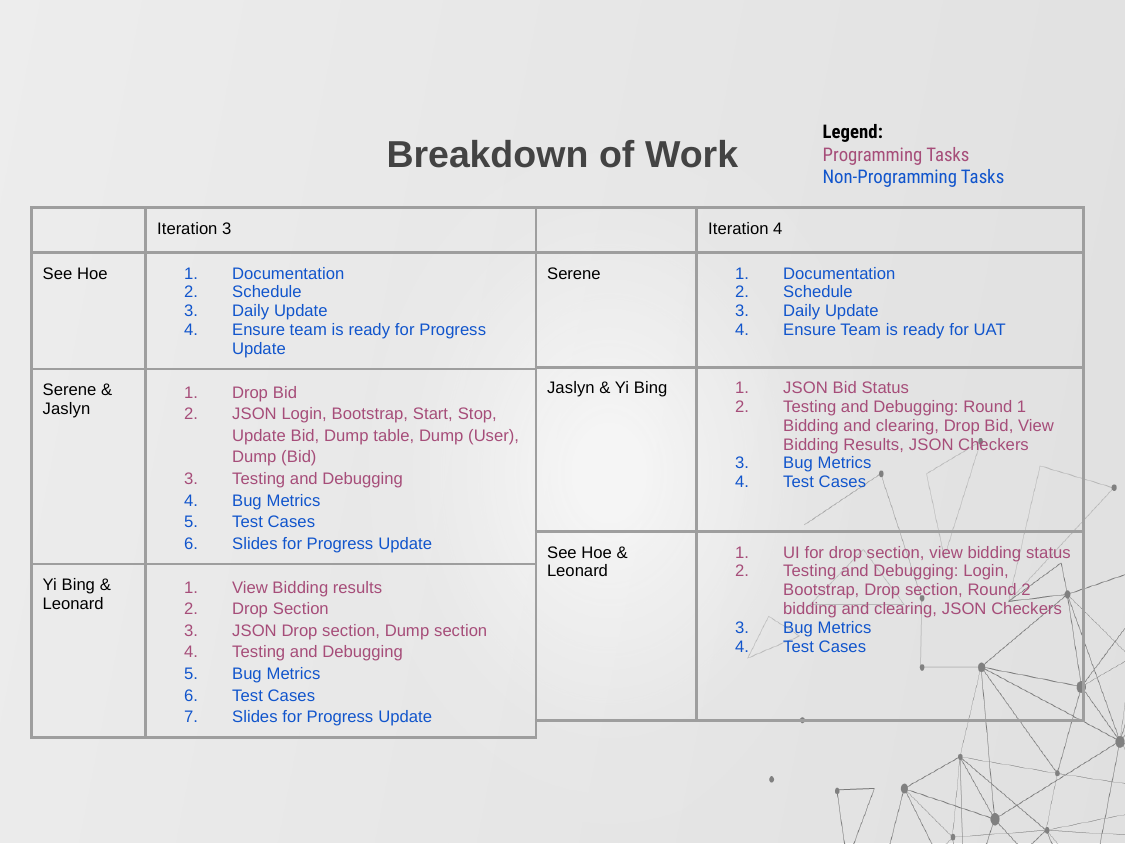

Legend:
Programming Tasks
Non-Programming Tasks
# Breakdown of Work
|  | Iteration 4 |
| --- | --- |
| Serene | Documentation Schedule Daily Update Ensure Team is ready for UAT |
| Jaslyn & Yi Bing | JSON Bid Status Testing and Debugging: Round 1 Bidding and clearing, Drop Bid, View Bidding Results, JSON Checkers Bug Metrics Test Cases |
| See Hoe & Leonard | UI for drop section, view bidding status Testing and Debugging: Login, Bootstrap, Drop section, Round 2 bidding and clearing, JSON Checkers Bug Metrics Test Cases |
|  | Iteration 3 |
| --- | --- |
| See Hoe | Documentation Schedule Daily Update Ensure team is ready for Progress Update |
| Serene & Jaslyn | Drop Bid JSON Login, Bootstrap, Start, Stop, Update Bid, Dump table, Dump (User), Dump (Bid) Testing and Debugging Bug Metrics Test Cases Slides for Progress Update |
| Yi Bing & Leonard | View Bidding results Drop Section JSON Drop section, Dump section Testing and Debugging Bug Metrics Test Cases Slides for Progress Update |